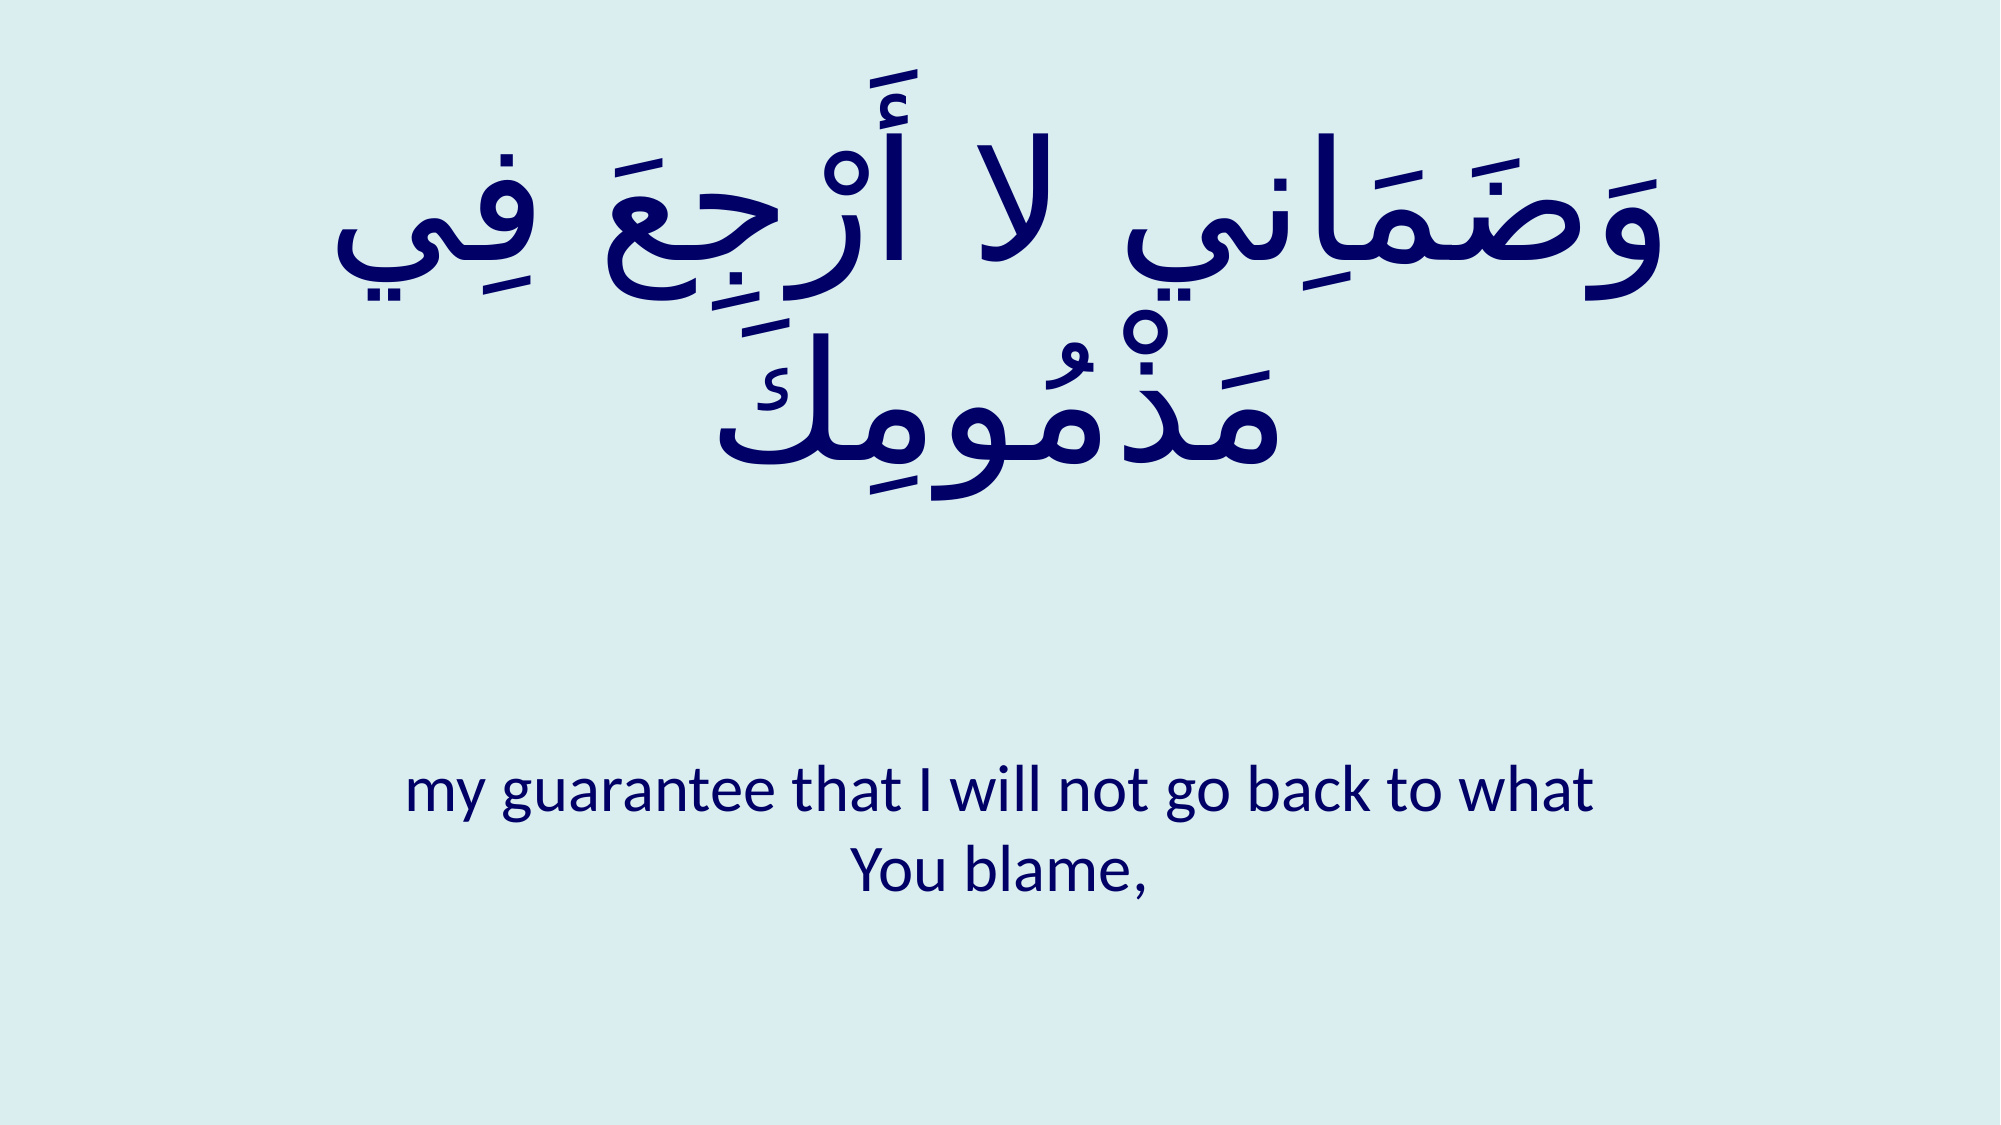

# وَضَمَاِني لا أَرْجِعَ فِي مَذْمُومِكَ
my guarantee that I will not go back to what You blame,